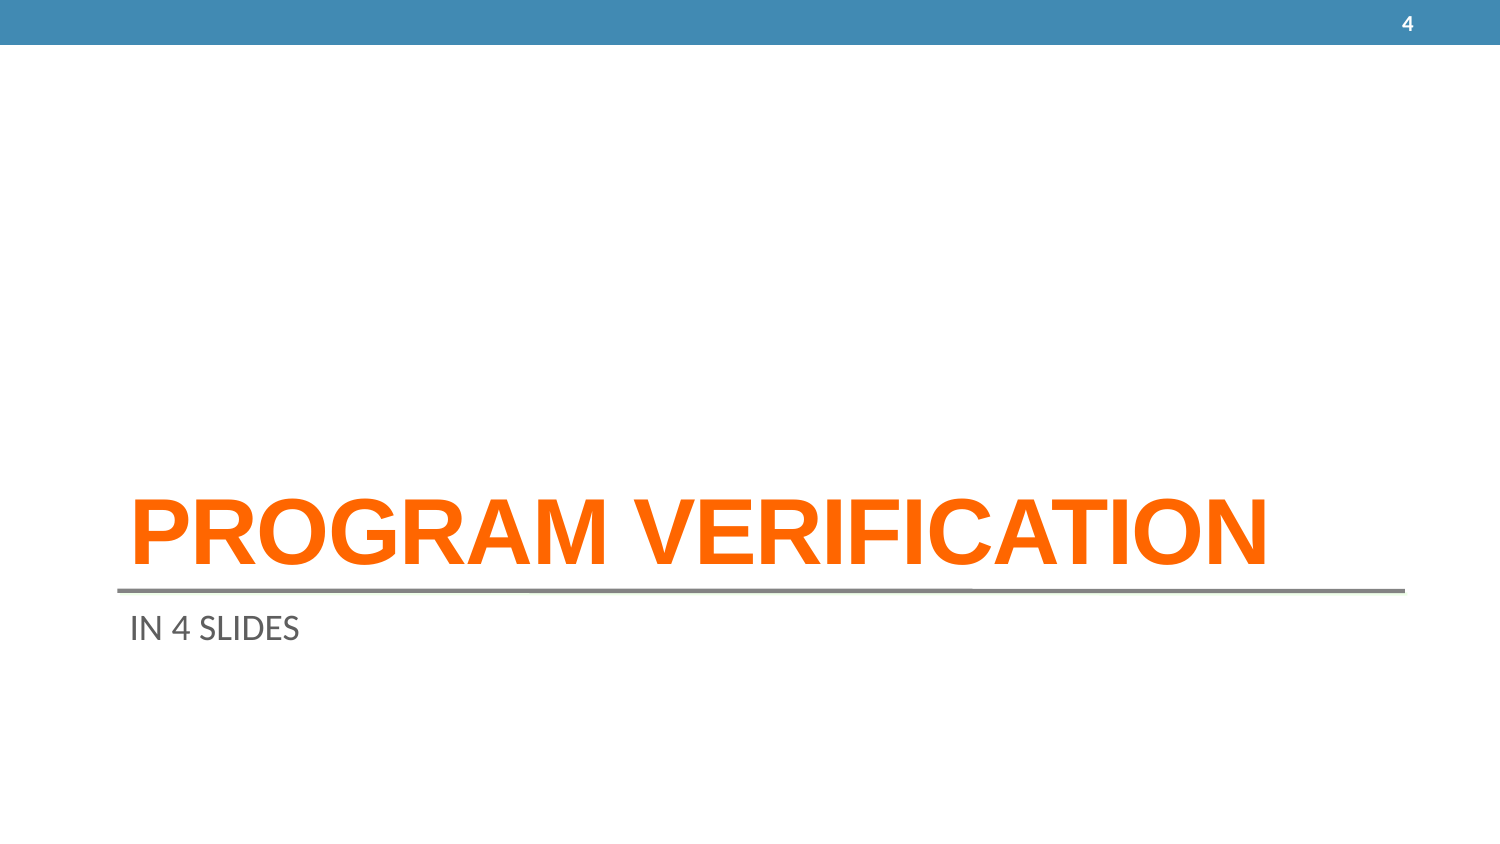

4
# Program verification
In 4 slides